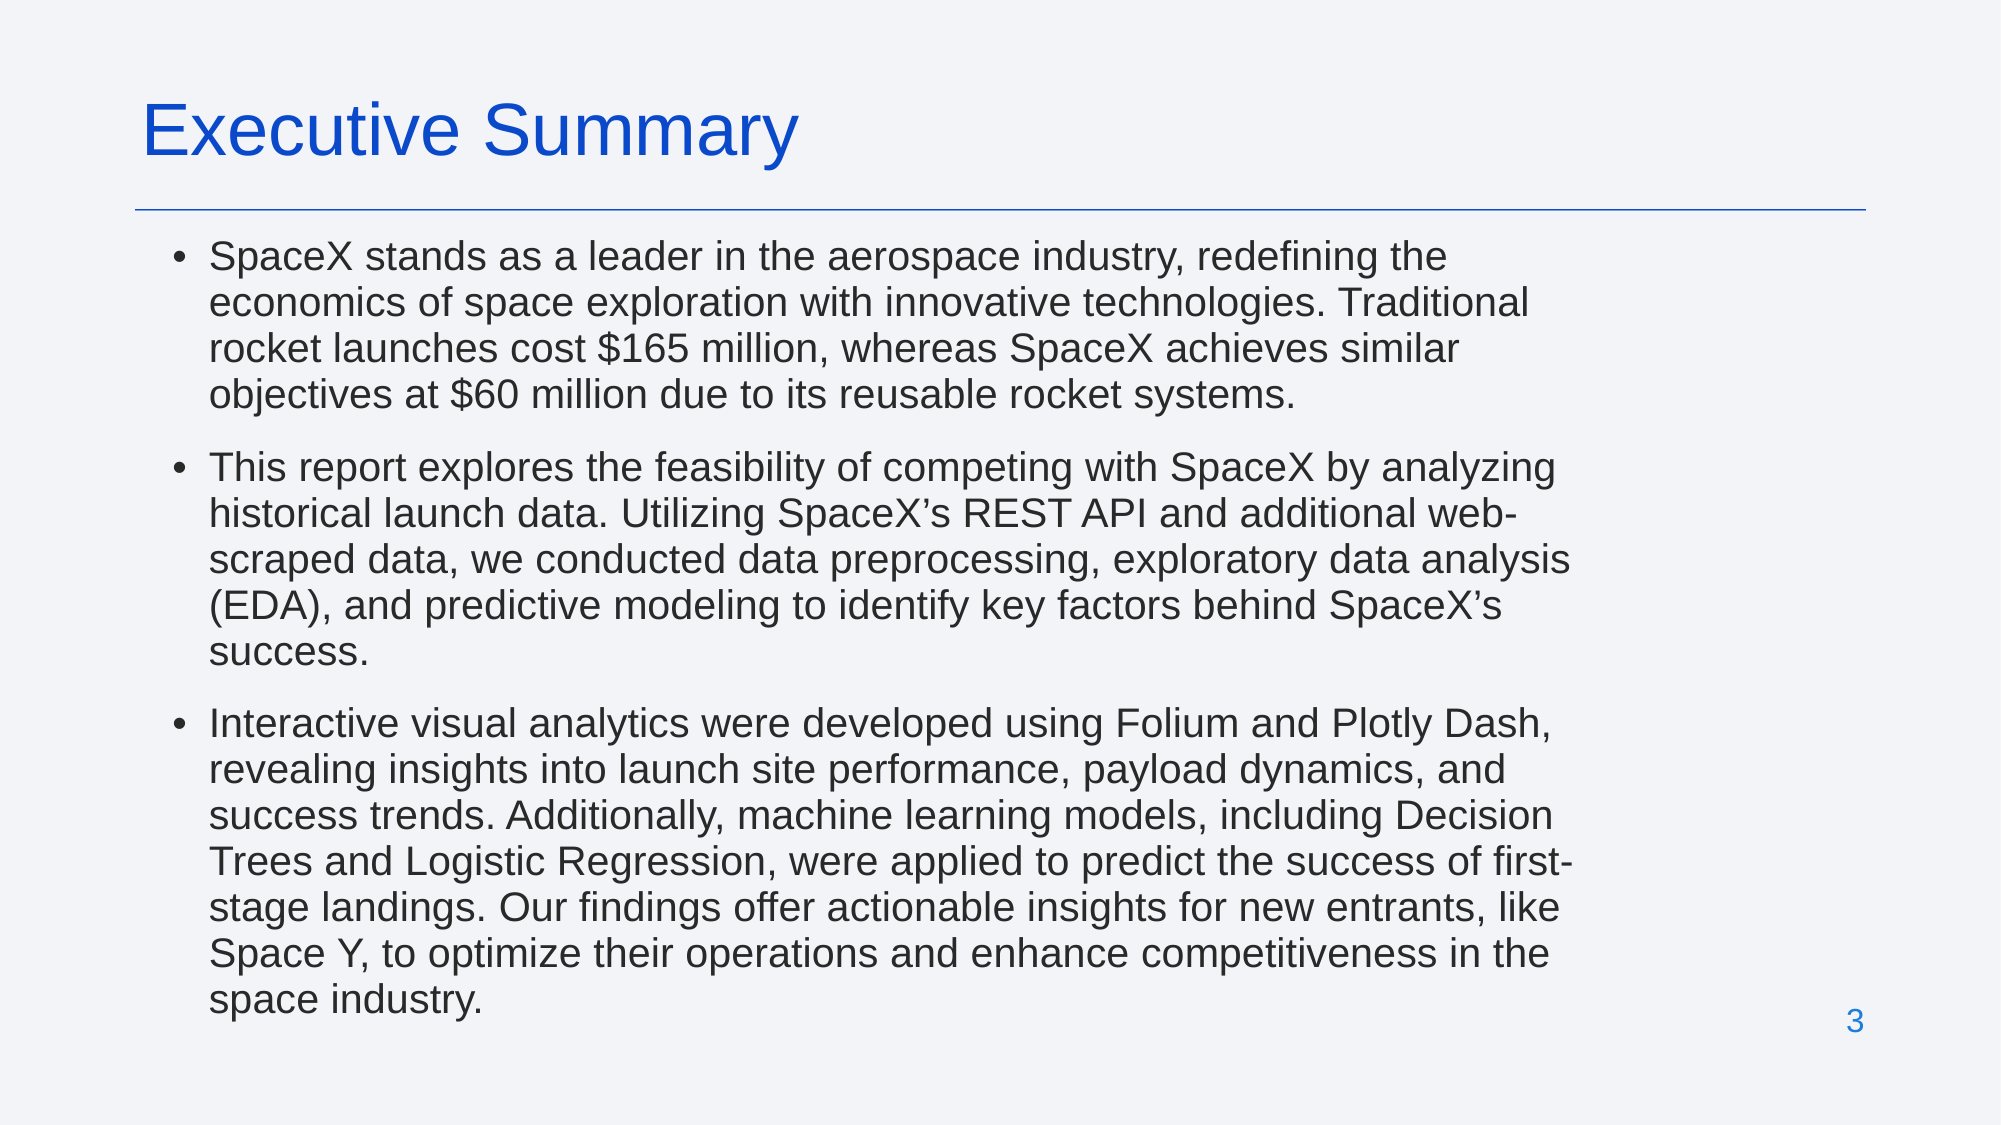

Executive Summary
SpaceX stands as a leader in the aerospace industry, redefining the economics of space exploration with innovative technologies. Traditional rocket launches cost $165 million, whereas SpaceX achieves similar objectives at $60 million due to its reusable rocket systems.
This report explores the feasibility of competing with SpaceX by analyzing historical launch data. Utilizing SpaceX’s REST API and additional web-scraped data, we conducted data preprocessing, exploratory data analysis (EDA), and predictive modeling to identify key factors behind SpaceX’s success.
Interactive visual analytics were developed using Folium and Plotly Dash, revealing insights into launch site performance, payload dynamics, and success trends. Additionally, machine learning models, including Decision Trees and Logistic Regression, were applied to predict the success of first-stage landings. Our findings offer actionable insights for new entrants, like Space Y, to optimize their operations and enhance competitiveness in the space industry.
3